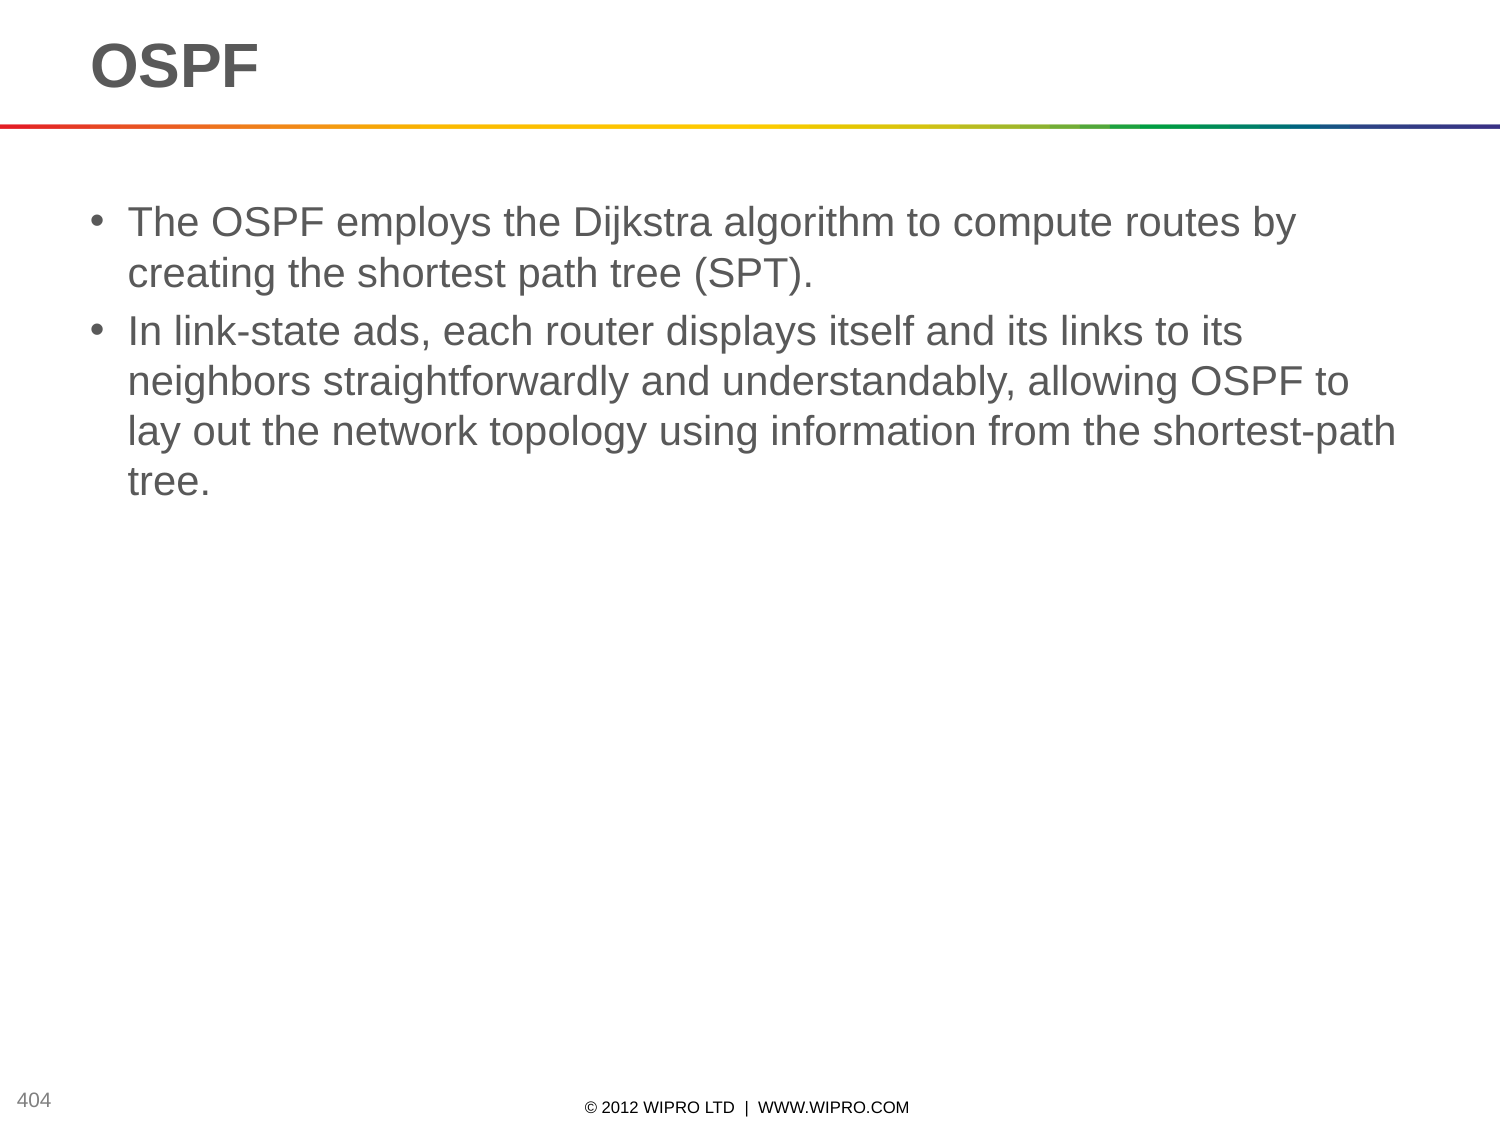

# OSPF
The OSPF employs the Dijkstra algorithm to compute routes by creating the shortest path tree (SPT).
In link-state ads, each router displays itself and its links to its neighbors straightforwardly and understandably, allowing OSPF to lay out the network topology using information from the shortest-path tree.